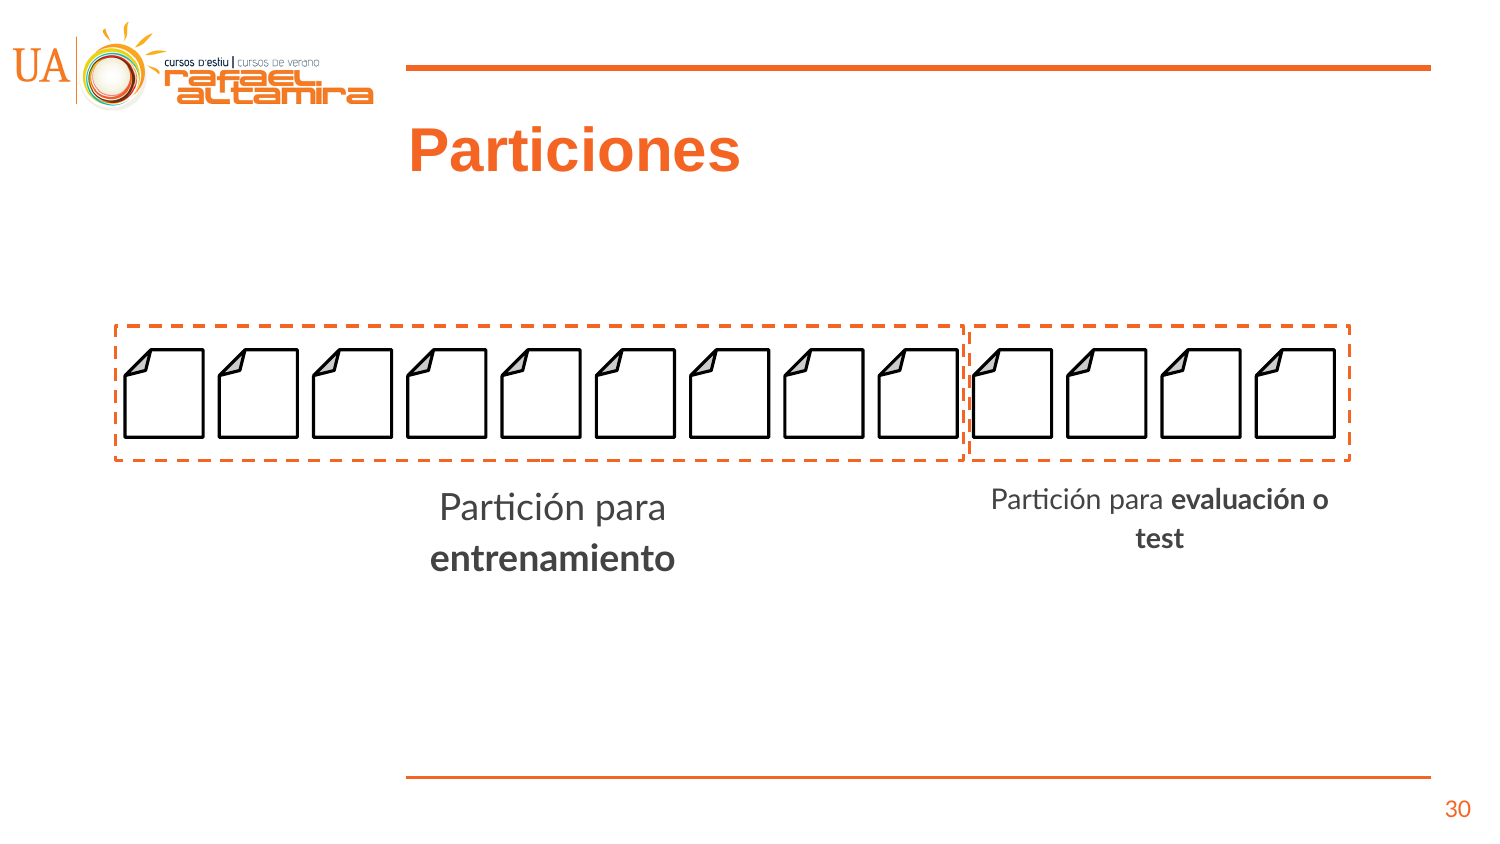

# Particiones

Partición para entrenamiento
Partición para evaluación o test
30